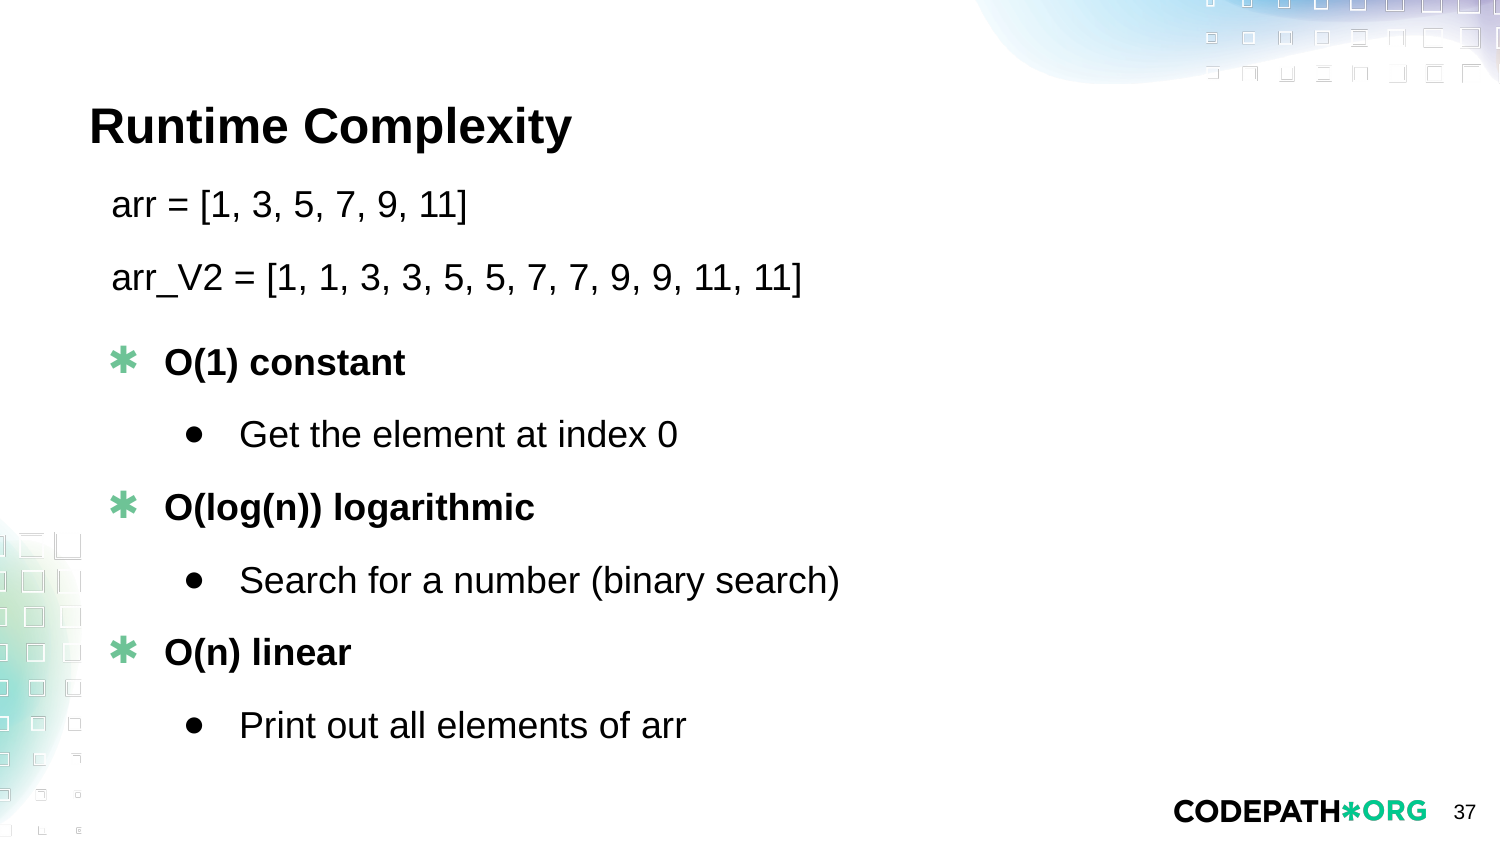

# Runtime Complexity
arr = [1, 3, 5, 7, 9, 11]
arr_V2 = [1, 1, 3, 3, 5, 5, 7, 7, 9, 9, 11, 11]
O(1) constant
Get the element at index 0
O(log(n)) logarithmic
Search for a number (binary search)
O(n) linear
Print out all elements of arr
37